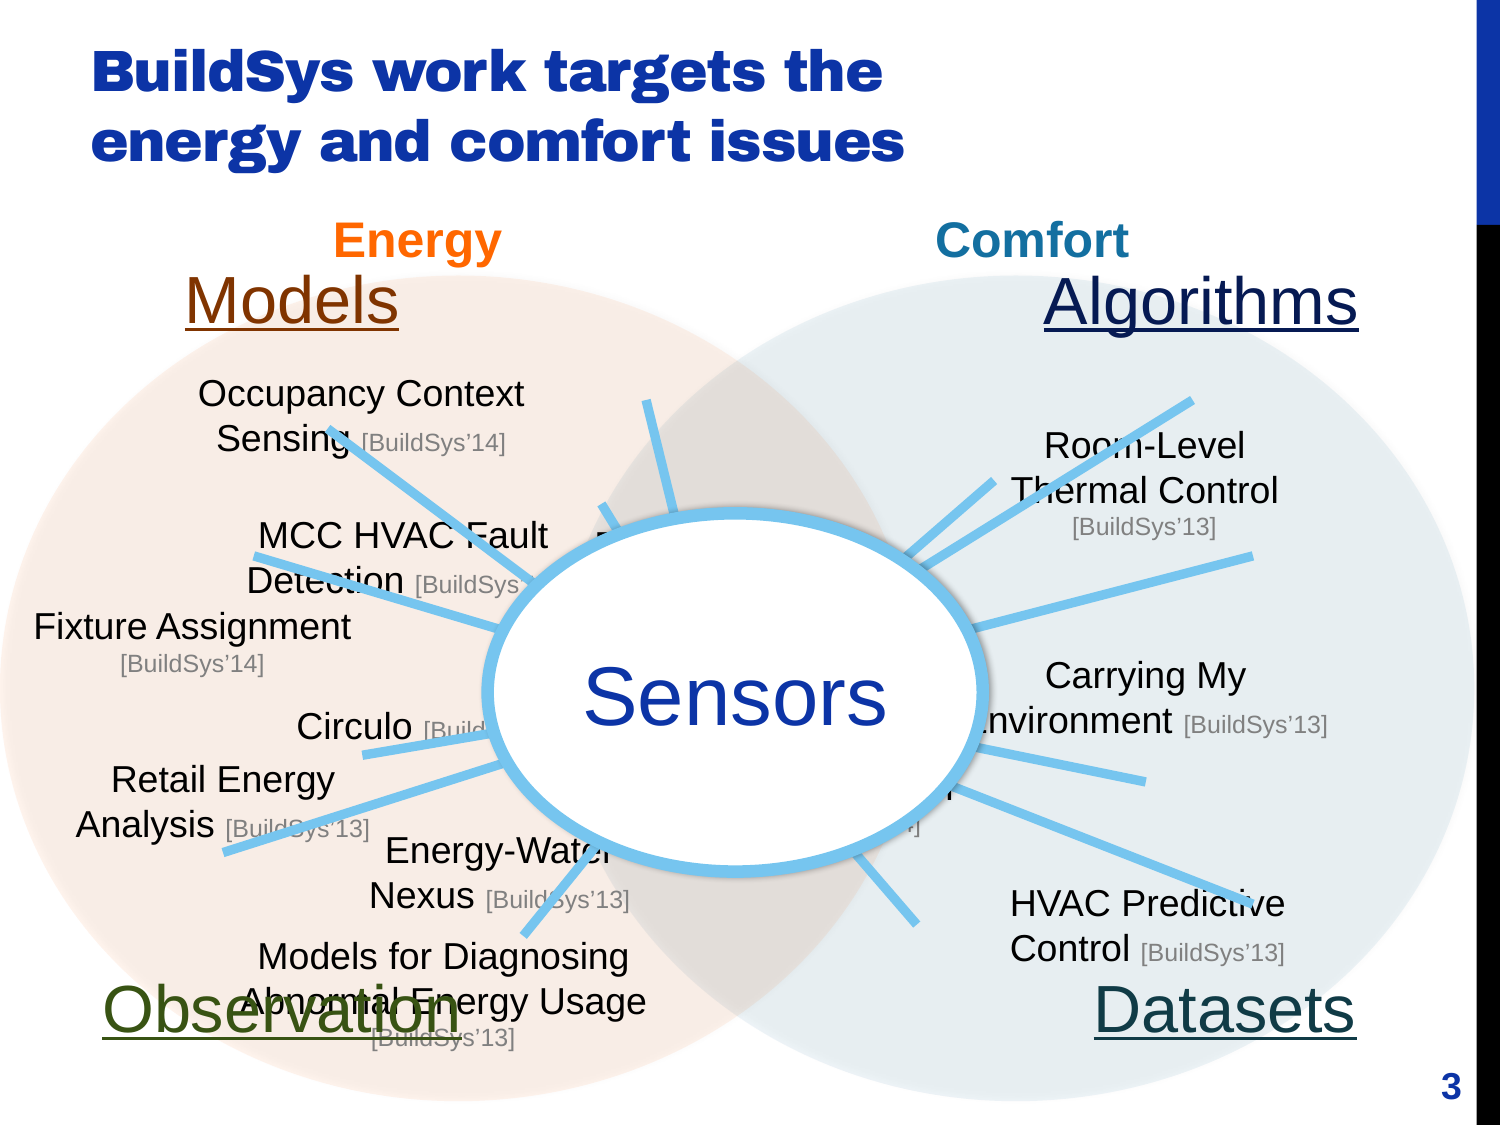

# BuildSys work targets the energy and comfort issues
Energy
Comfort
Models
Algorithms

Occupancy Context
Sensing [BuildSys’14]
Room-Level
Thermal Control [BuildSys’13]
MCC HVAC Fault
Detection [BuildSys’14]
Sensors
PresenceSense
[BuildSys’14]
Fixture Assignment
[BuildSys’14]
Carrying My
Environment [BuildSys’13]
ZonePAC
[BuildSys’13]
Circulo [BuildSys’13]
Retail Energy
Analysis [BuildSys’13]
BlueSentinel
[BuildSys’14]
Energy-Water
Nexus [BuildSys’13]
HVAC Predictive
Control [BuildSys’13]
Models for Diagnosing
Abnormal Energy Usage
[BuildSys’13]
Observation
Datasets
3